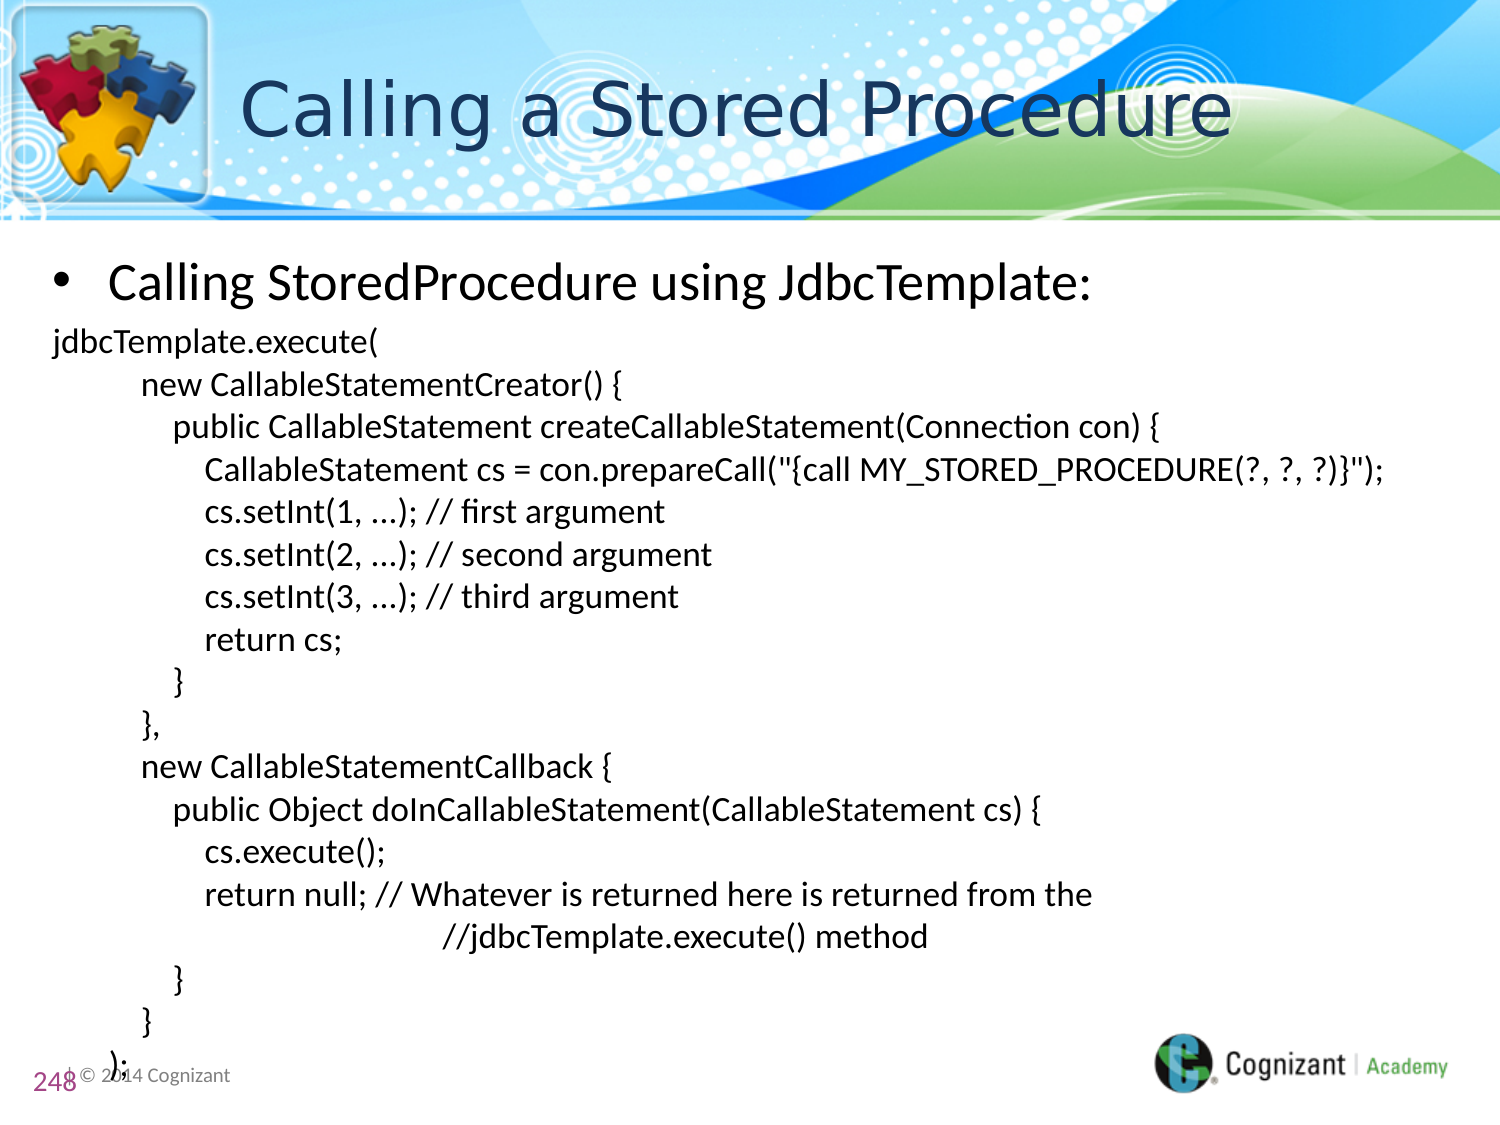

# Calling a Stored Procedure
Calling StoredProcedure using JdbcTemplate:
jdbcTemplate.execute( 
    new CallableStatementCreator() { 
        public CallableStatement createCallableStatement(Connection con) { 
            CallableStatement cs = con.prepareCall("{call MY_STORED_PROCEDURE(?, ?, ?)}"); 
            cs.setInt(1, ...); // first argument 
            cs.setInt(2, ...); // second argument 
            cs.setInt(3, ...); // third argument 
            return cs; 
        } 
    }, 
    new CallableStatementCallback { 
        public Object doInCallableStatement(CallableStatement cs) { 
            cs.execute(); 
            return null; // Whatever is returned here is returned from the 			                       //jdbcTemplate.execute() method 
        } 
    } 
);
248